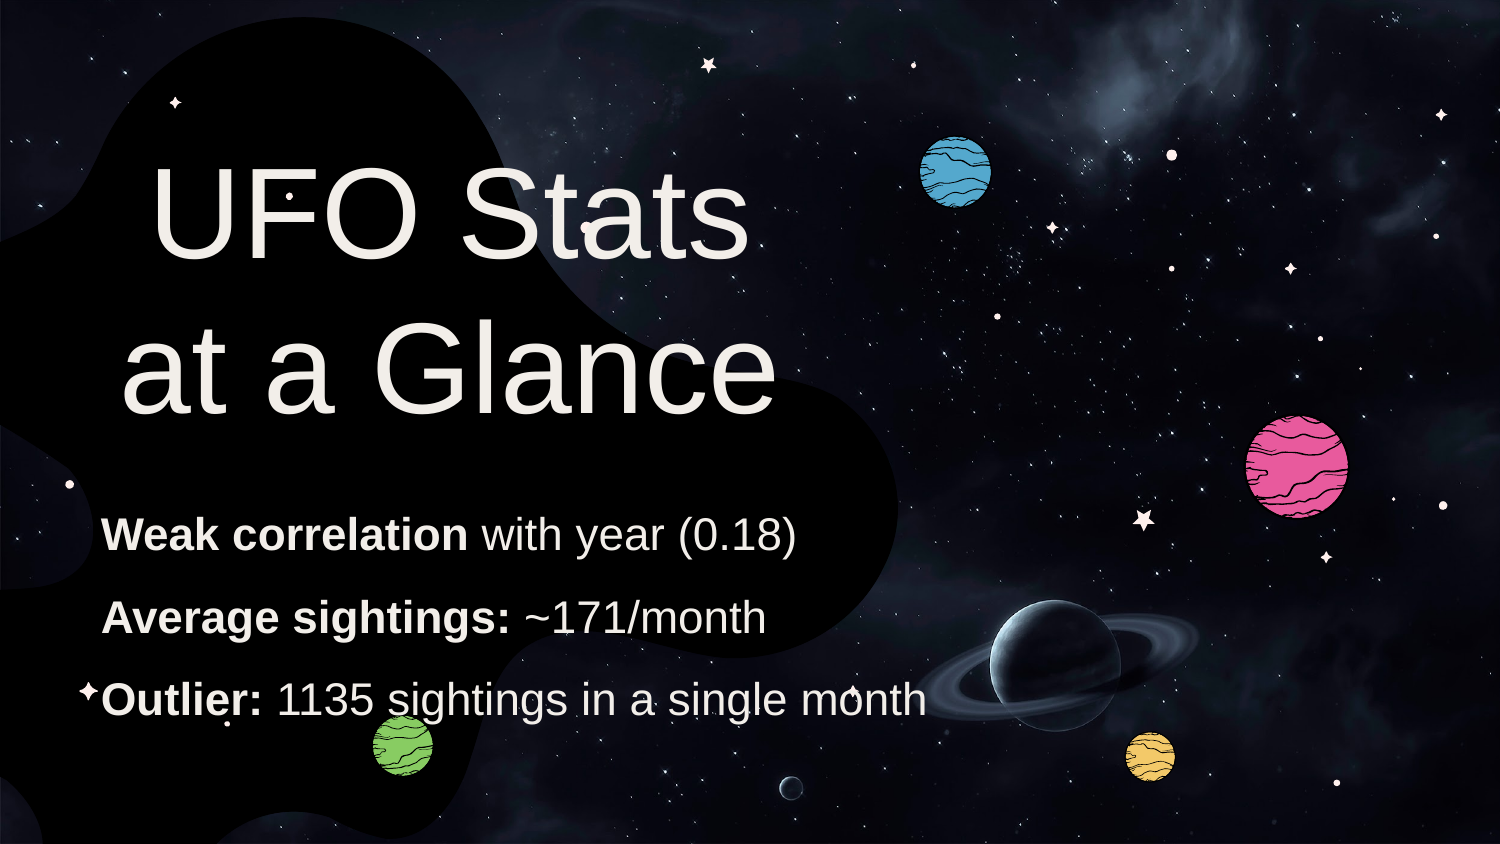

# UFO Stats at a Glance
Weak correlation with year (0.18)
Average sightings: ~171/month
Outlier: 1135 sightings in a single month